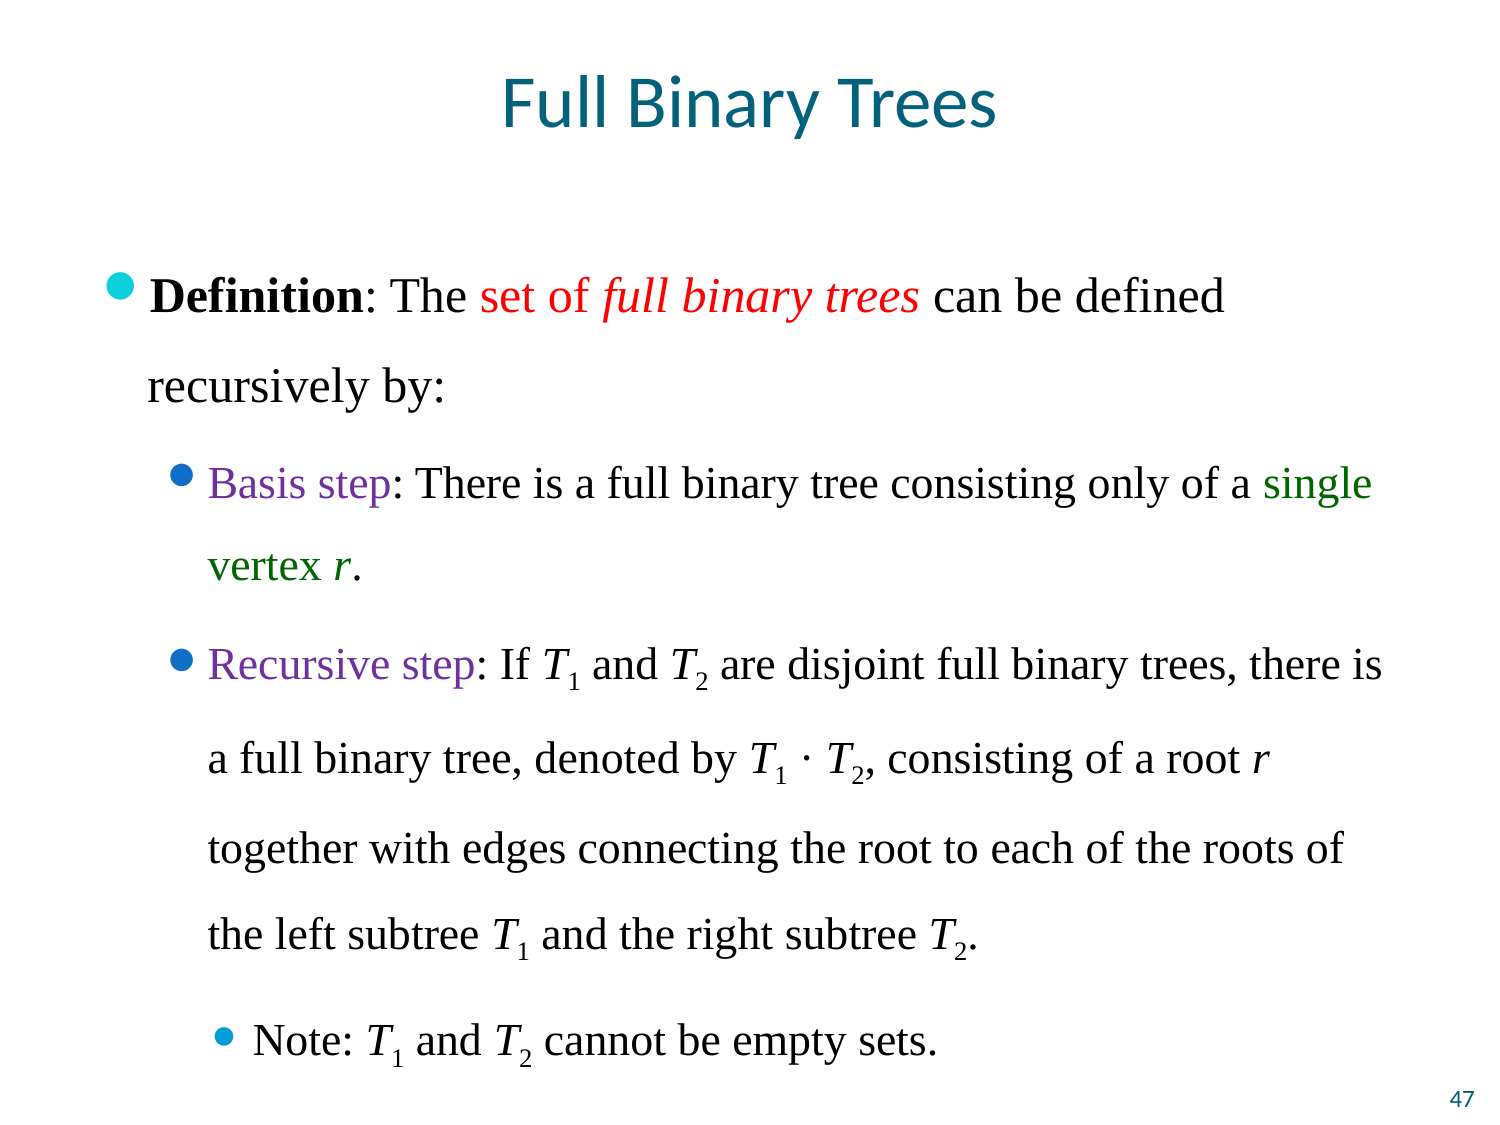

# Full Binary Trees
Definition: The set of full binary trees can be defined recursively by:
Basis step: There is a full binary tree consisting only of a single vertex r.
Recursive step: If T1 and T2 are disjoint full binary trees, there is a full binary tree, denoted by T1 · T2, consisting of a root r together with edges connecting the root to each of the roots of the left subtree T1 and the right subtree T2.
Note: T1 and T2 cannot be empty sets.
47